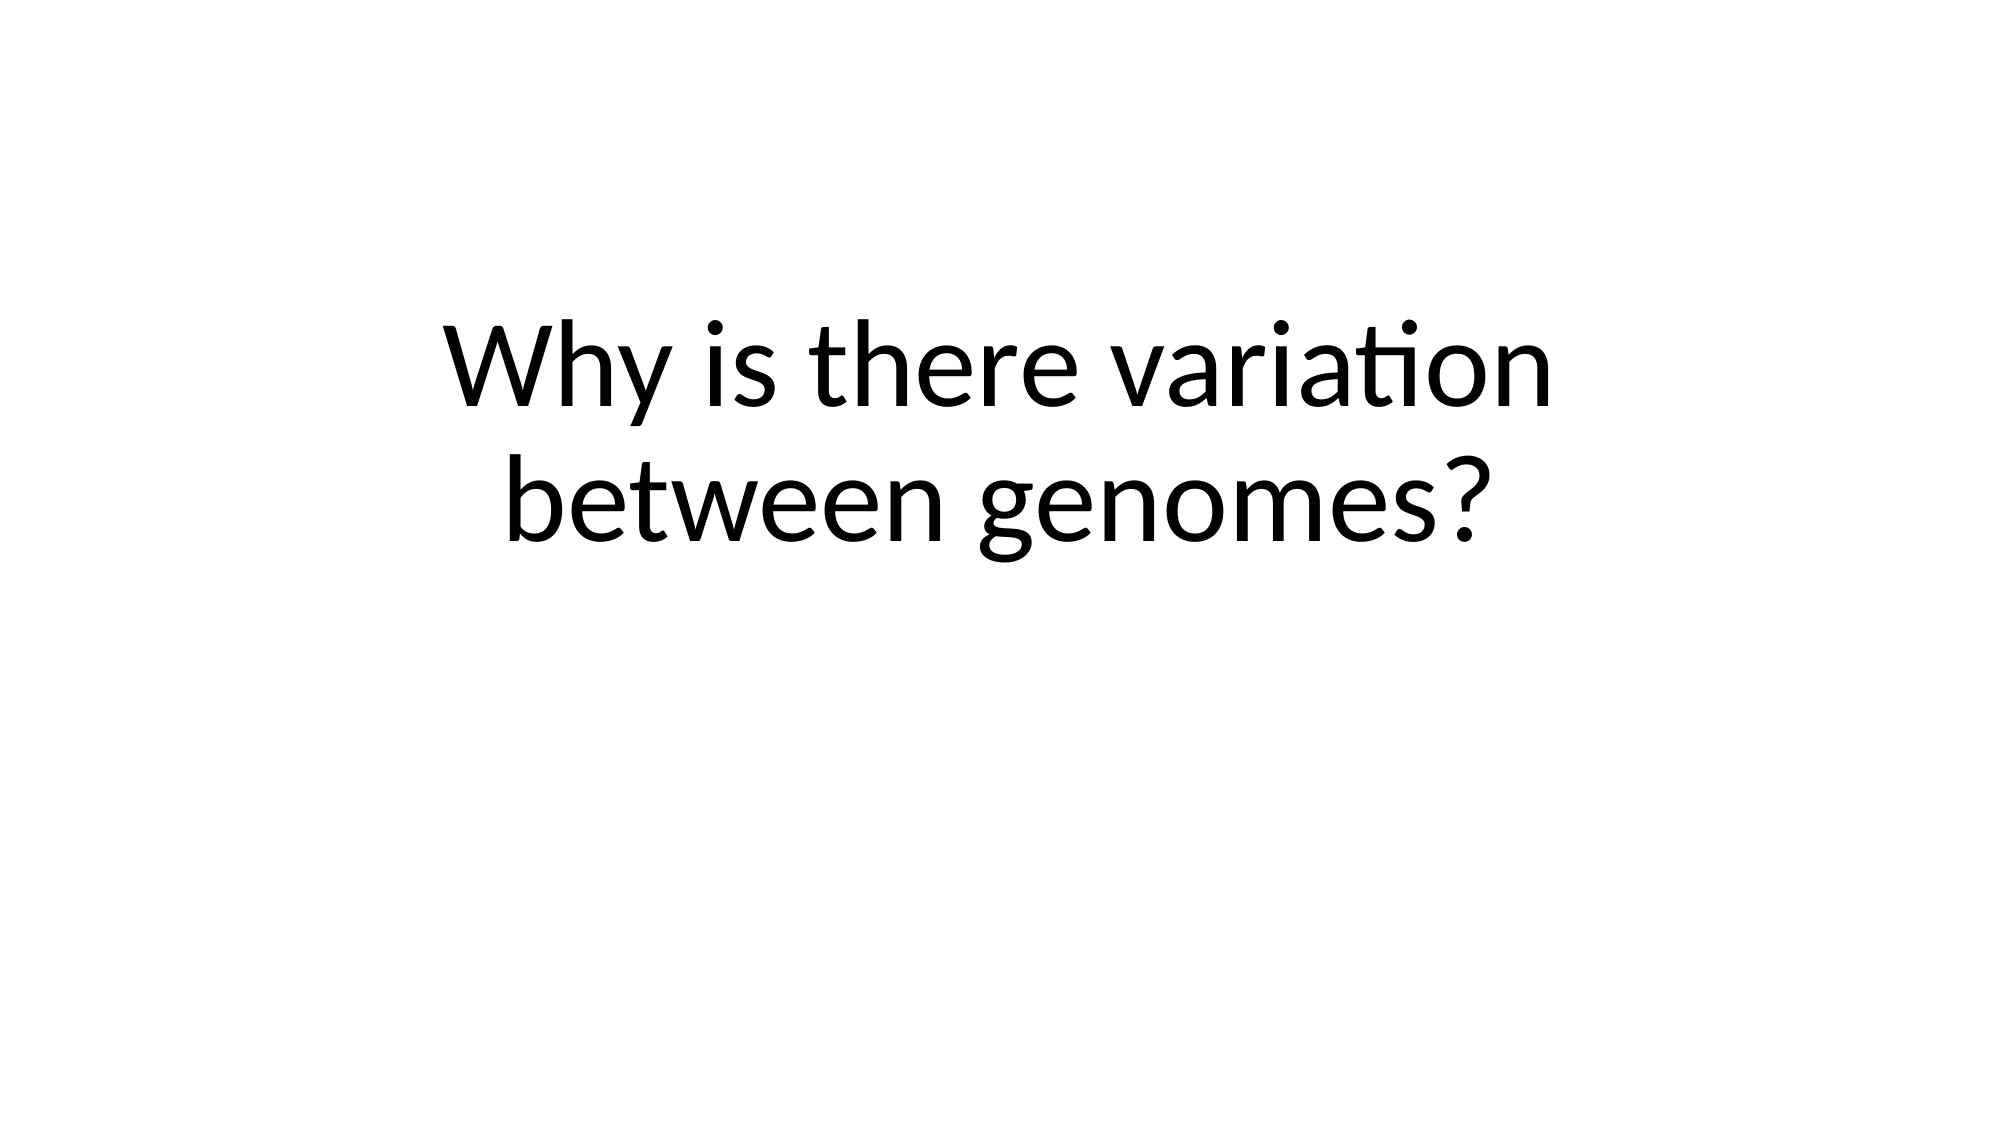

# Why is there variation between genomes?